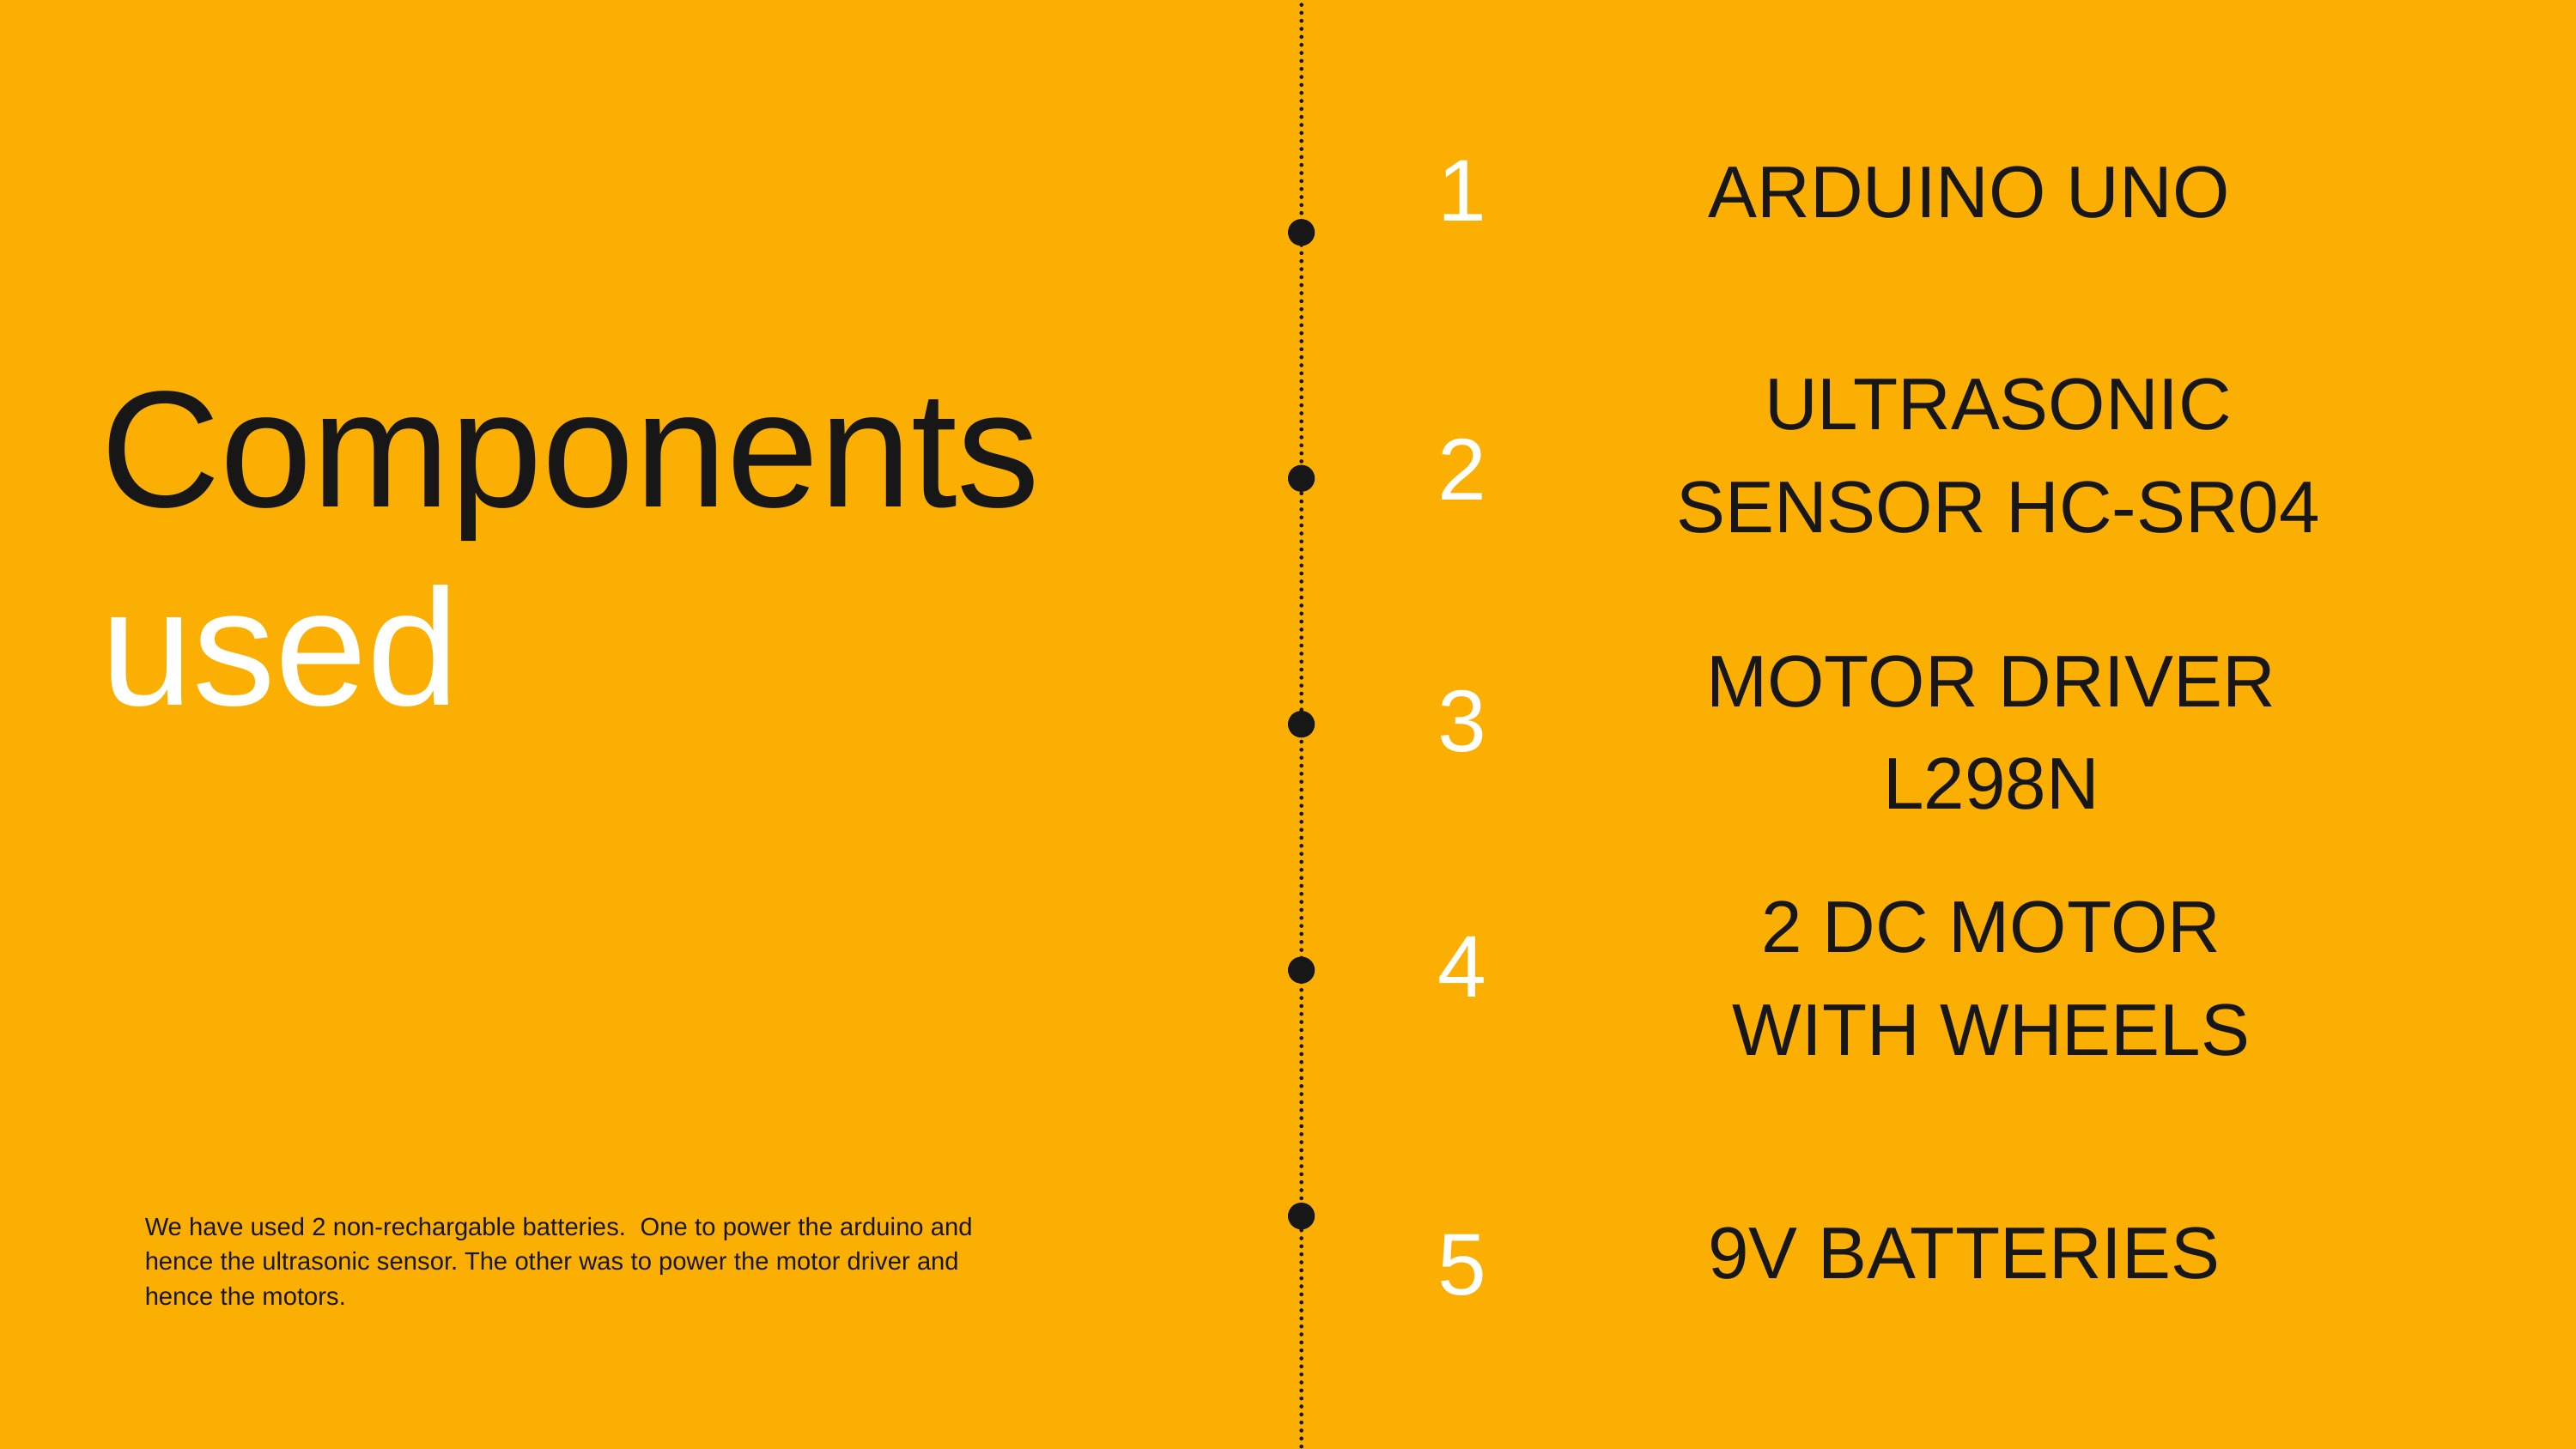

1
ARDUINO UNO

Components
used
ULTRASONIC SENSOR HC-SR04
2

MOTOR DRIVER L298N
3

2 DC MOTOR WITH WHEELS
4

5
9V BATTERIES

We have used 2 non-rechargable batteries.  One to power the arduino and hence the ultrasonic sensor. The other was to power the motor driver and hence the motors.